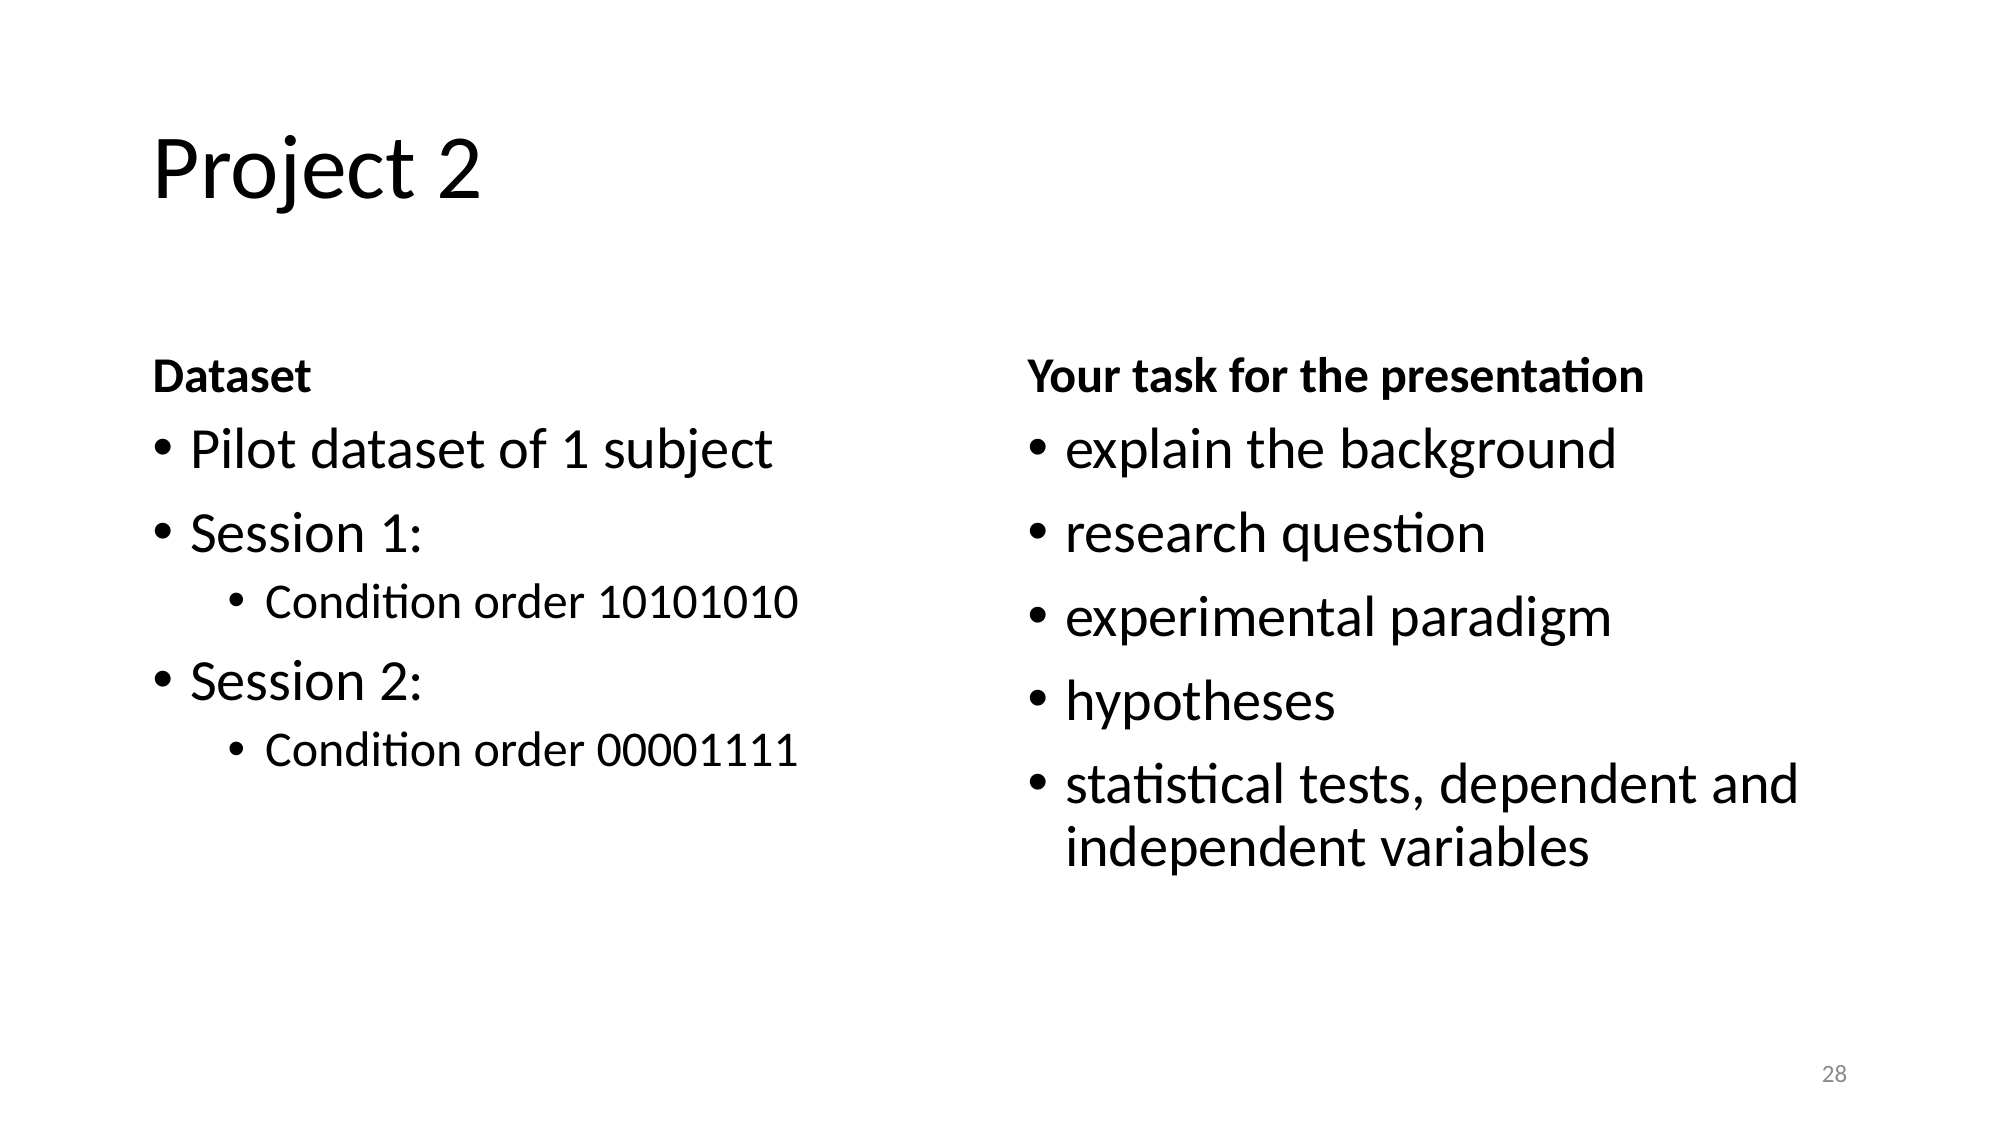

# Project 2
Dataset
Your task for the presentation
Pilot dataset of 1 subject
Session 1:
Condition order 10101010
Session 2:
Condition order 00001111

explain the background
research question
experimental paradigm
hypotheses
statistical tests, dependent and independent variables
28